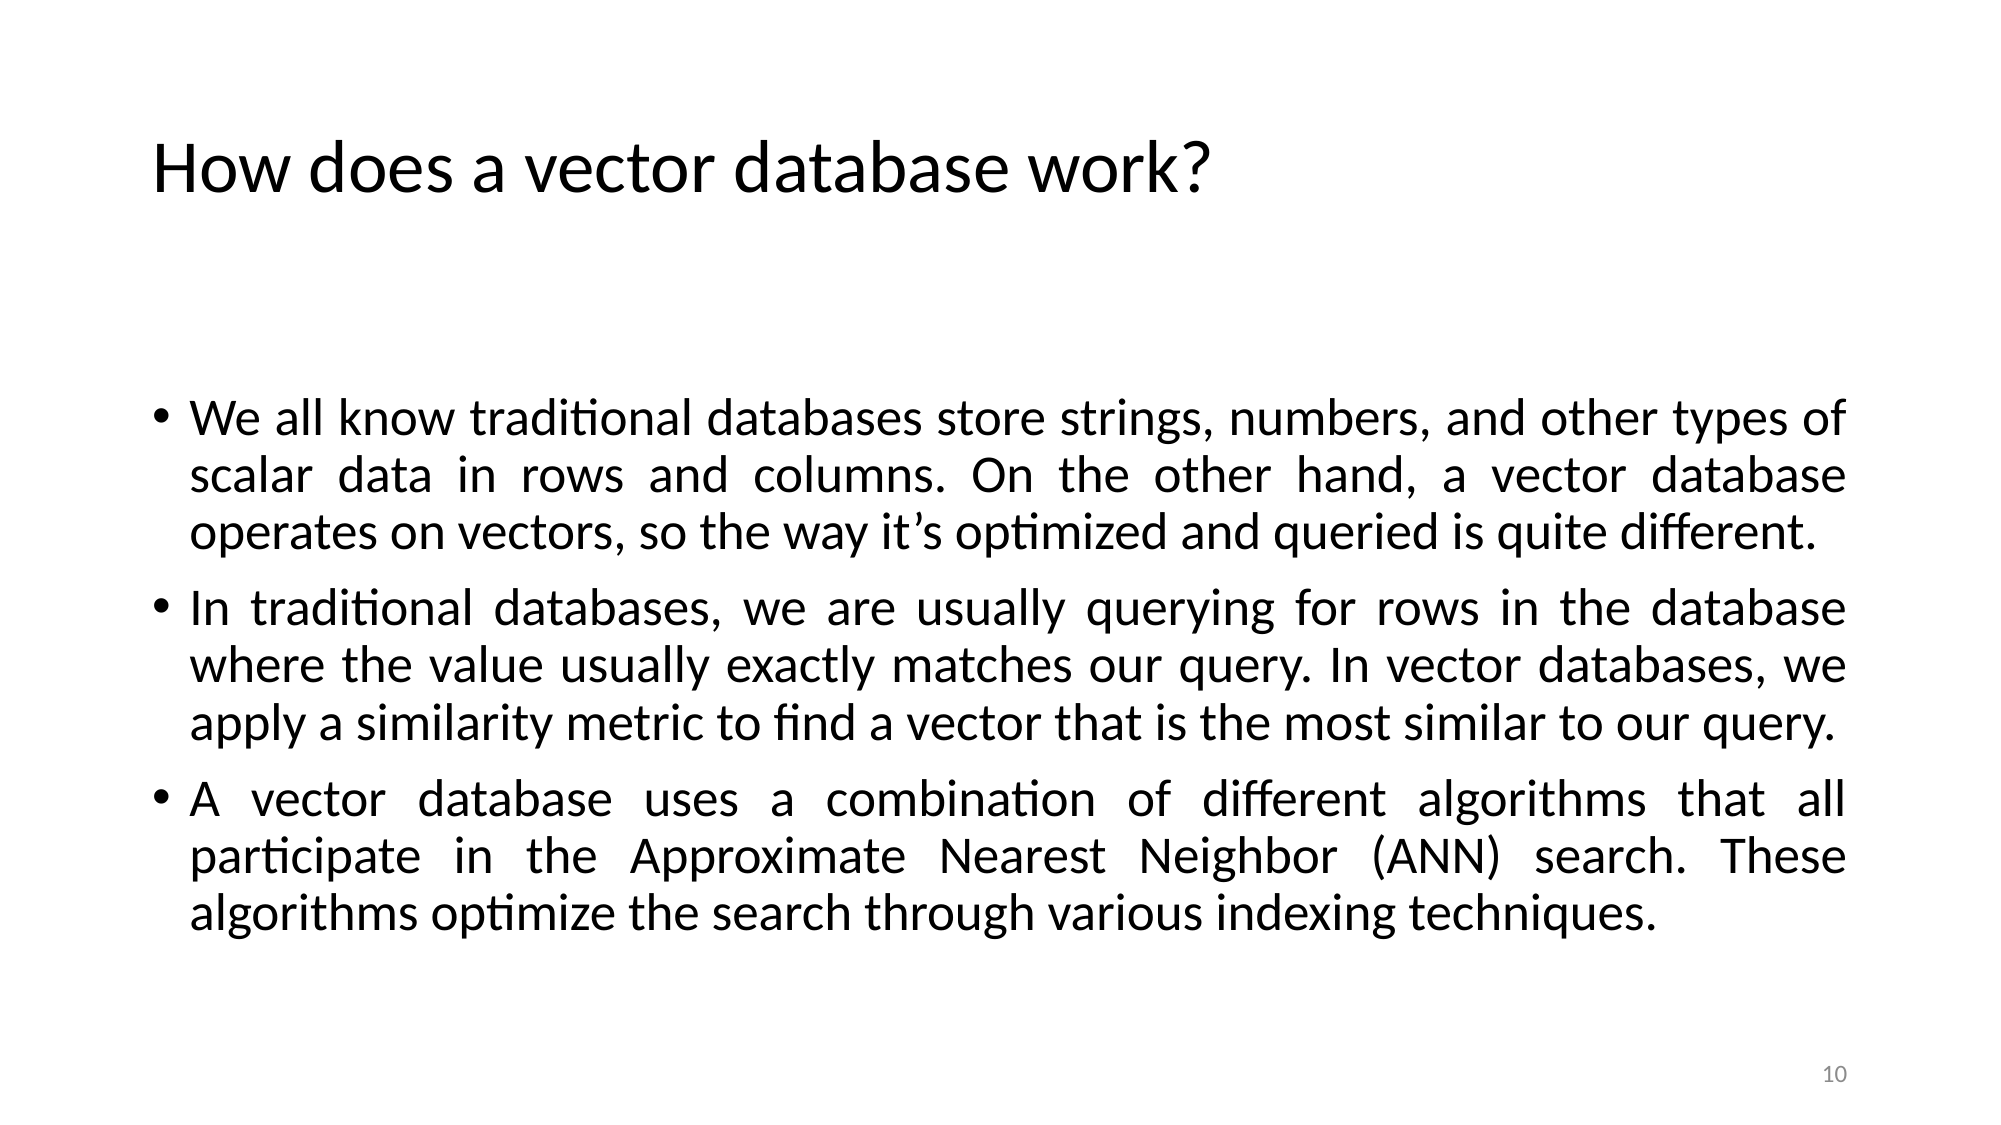

# How does a vector database work?

We all know traditional databases store strings, numbers, and other types of scalar data in rows and columns. On the other hand, a vector database operates on vectors, so the way it’s optimized and queried is quite different.
In traditional databases, we are usually querying for rows in the database where the value usually exactly matches our query. In vector databases, we apply a similarity metric to find a vector that is the most similar to our query.
A vector database uses a combination of different algorithms that all participate in the Approximate Nearest Neighbor (ANN) search. These algorithms optimize the search through various indexing techniques.

10